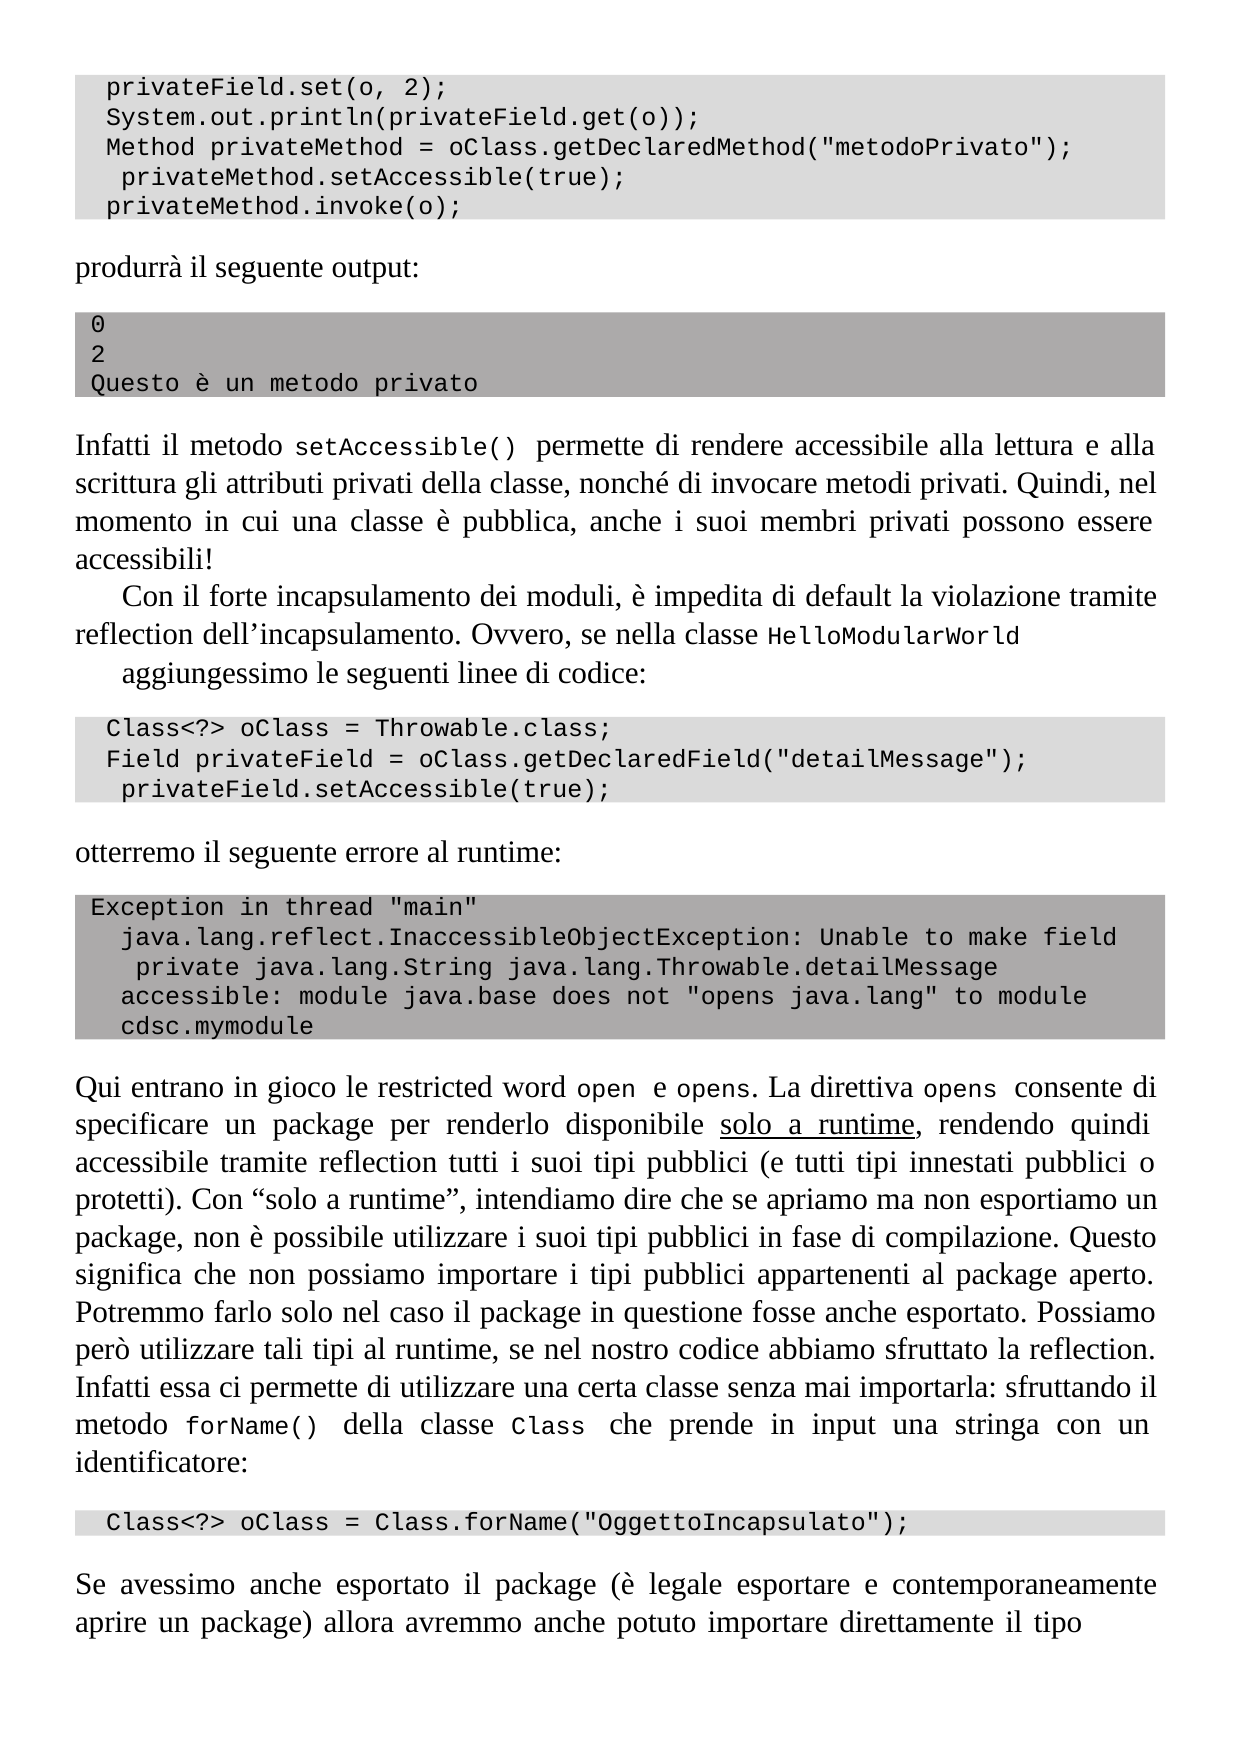

privateField.set(o, 2);
System.out.println(privateField.get(o));
Method privateMethod = oClass.getDeclaredMethod("metodoPrivato");  privateMethod.setAccessible(true);
privateMethod.invoke(o);
produrrà il seguente output:
0
2
Questo è un metodo privato
Infatti il metodo setAccessible() permette di rendere accessibile alla lettura e alla  scrittura gli attributi privati della classe, nonché di invocare metodi privati. Quindi, nel  momento in cui una classe è pubblica, anche i suoi membri privati possono essere  accessibili!
Con il forte incapsulamento dei moduli, è impedita di default la violazione tramite  reflection dell’incapsulamento. Ovvero, se nella classe HelloModularWorld
aggiungessimo le seguenti linee di codice:
Class<?> oClass = Throwable.class;
Field privateField = oClass.getDeclaredField("detailMessage");  privateField.setAccessible(true);
otterremo il seguente errore al runtime:
Exception in thread "main"
java.lang.reflect.InaccessibleObjectException: Unable to make field  private java.lang.String java.lang.Throwable.detailMessage  accessible: module java.base does not "opens java.lang" to module  cdsc.mymodule
Qui entrano in gioco le restricted word open e opens. La direttiva opens consente di  specificare un package per renderlo disponibile solo a runtime, rendendo quindi  accessibile tramite reflection tutti i suoi tipi pubblici (e tutti tipi innestati pubblici o  protetti). Con “solo a runtime”, intendiamo dire che se apriamo ma non esportiamo un  package, non è possibile utilizzare i suoi tipi pubblici in fase di compilazione. Questo  significa che non possiamo importare i tipi pubblici appartenenti al package aperto.  Potremmo farlo solo nel caso il package in questione fosse anche esportato. Possiamo  però utilizzare tali tipi al runtime, se nel nostro codice abbiamo sfruttato la reflection.  Infatti essa ci permette di utilizzare una certa classe senza mai importarla: sfruttando il  metodo forName() della classe Class che prende in input una stringa con un  identificatore:
Class<?> oClass = Class.forName("OggettoIncapsulato");
Se avessimo anche esportato il package (è legale esportare e contemporaneamente  aprire un package) allora avremmo anche potuto importare direttamente il tipo